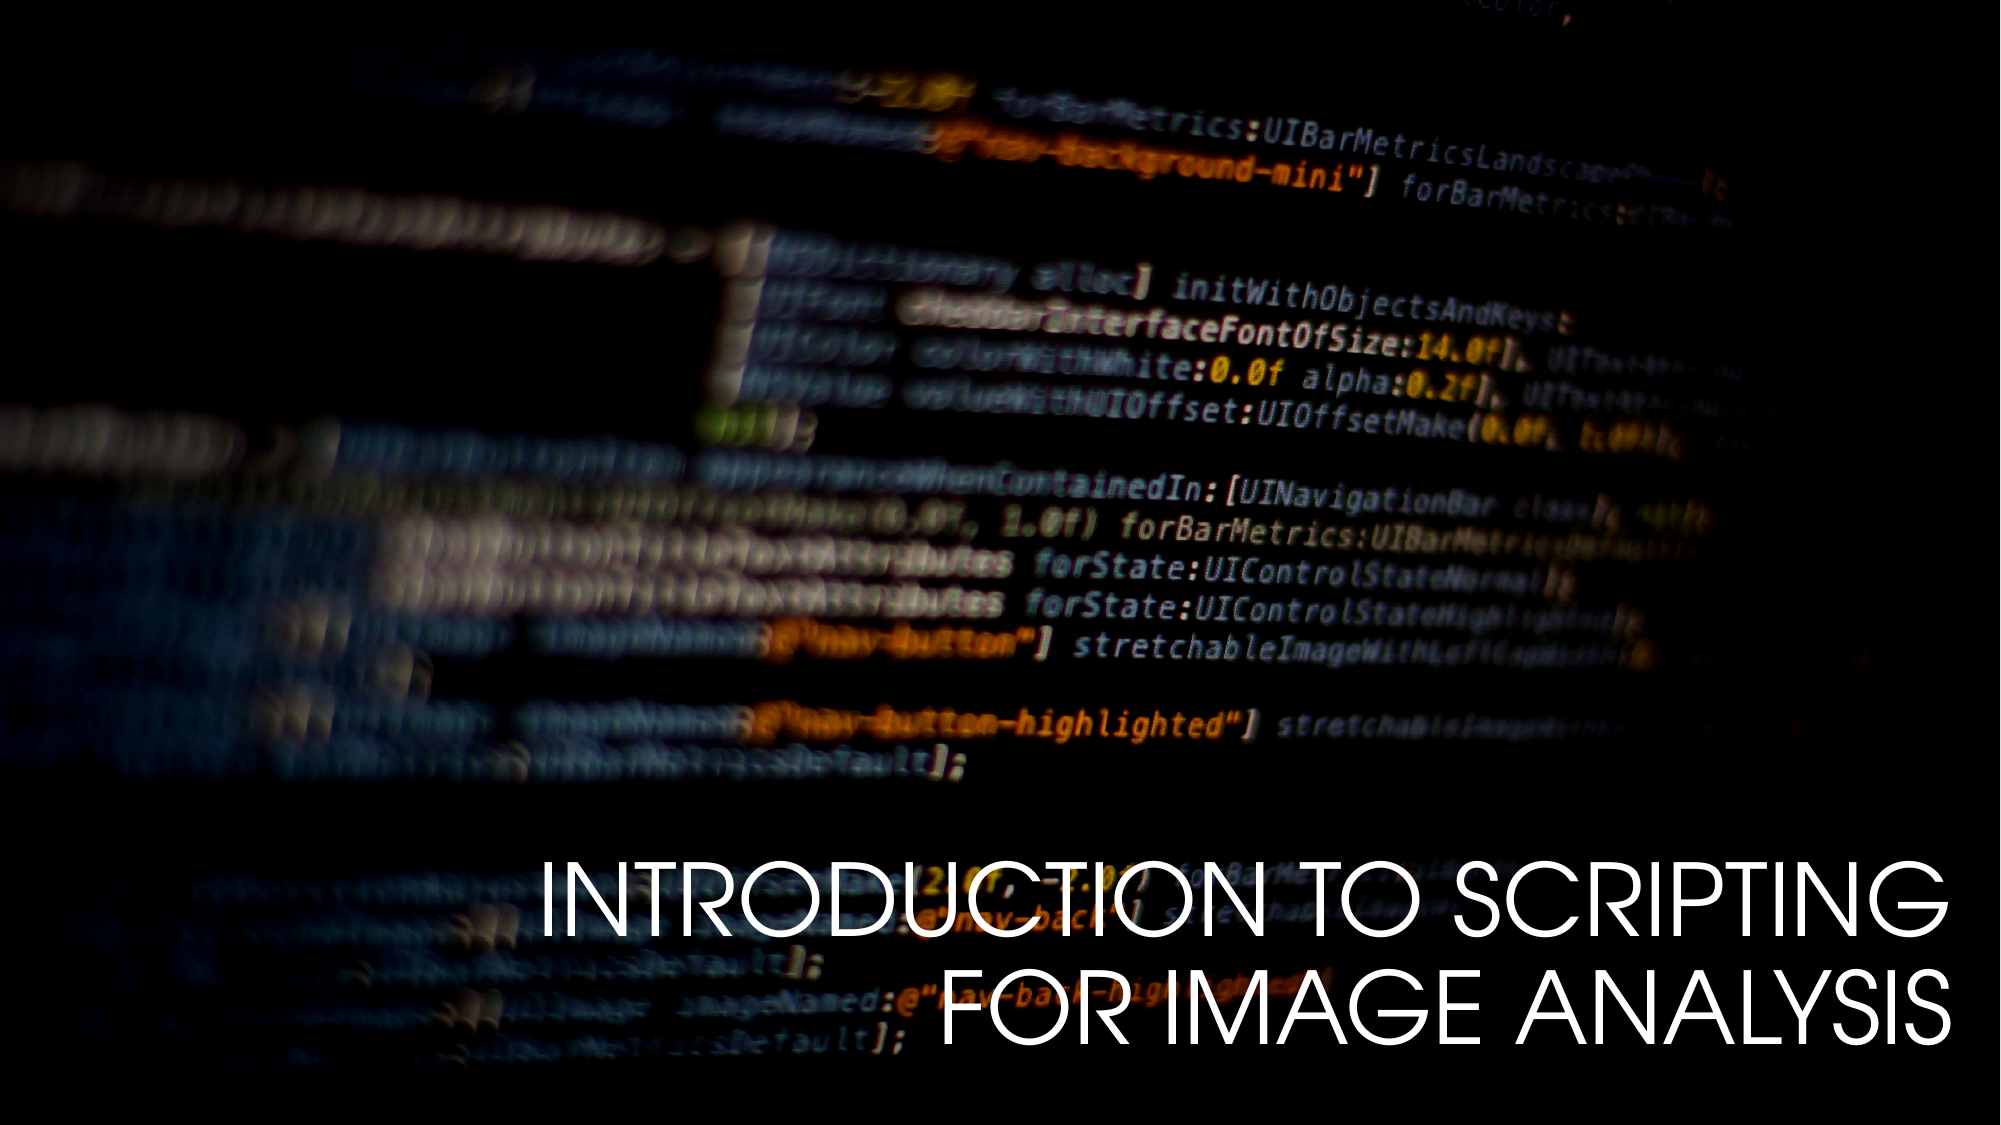

# Introduction to Scripting for image analysis